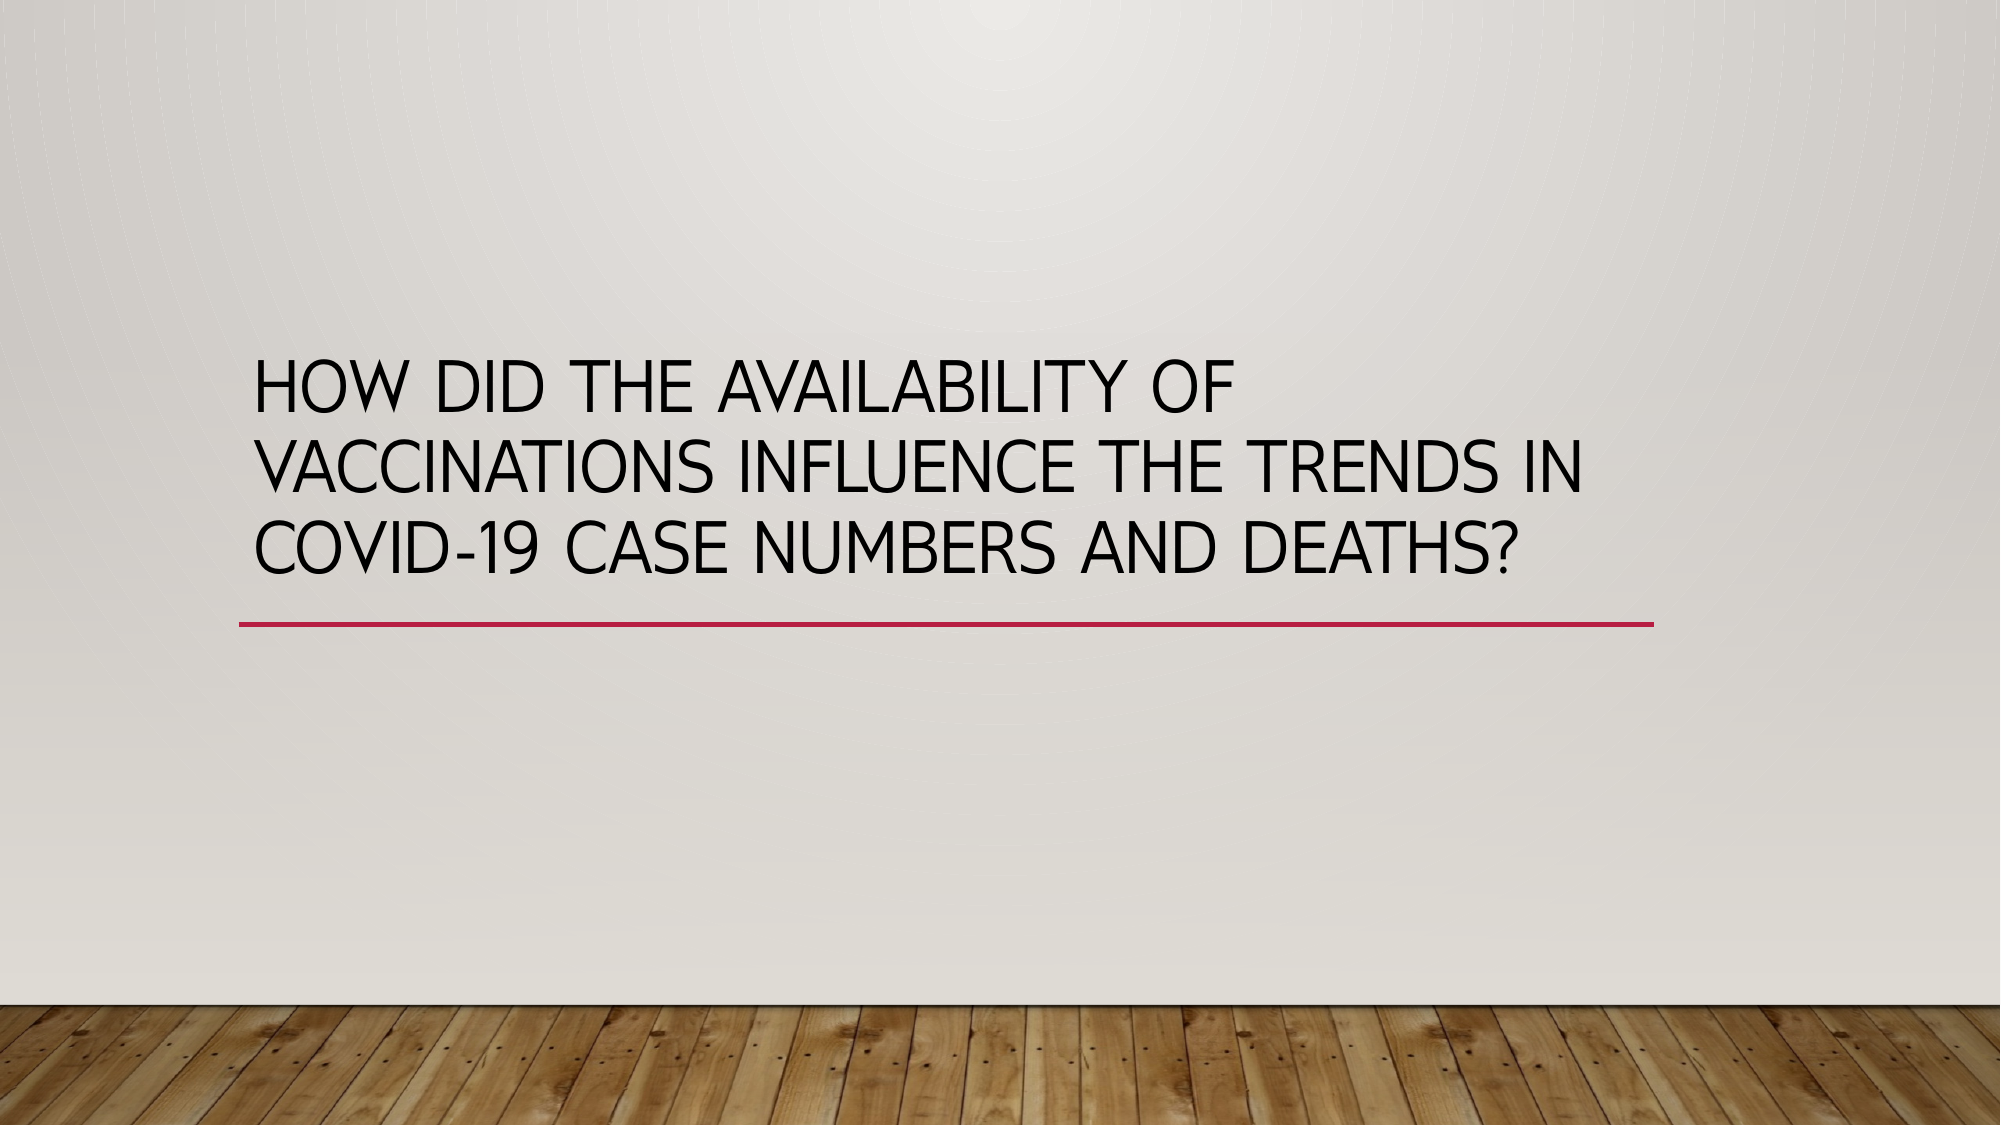

# HOW DID THE AVAILABILITY OF  VACCINATIONS INFLUENCE THE TRENDS IN COVID-19 CASE NUMBERS AND DEATHS?